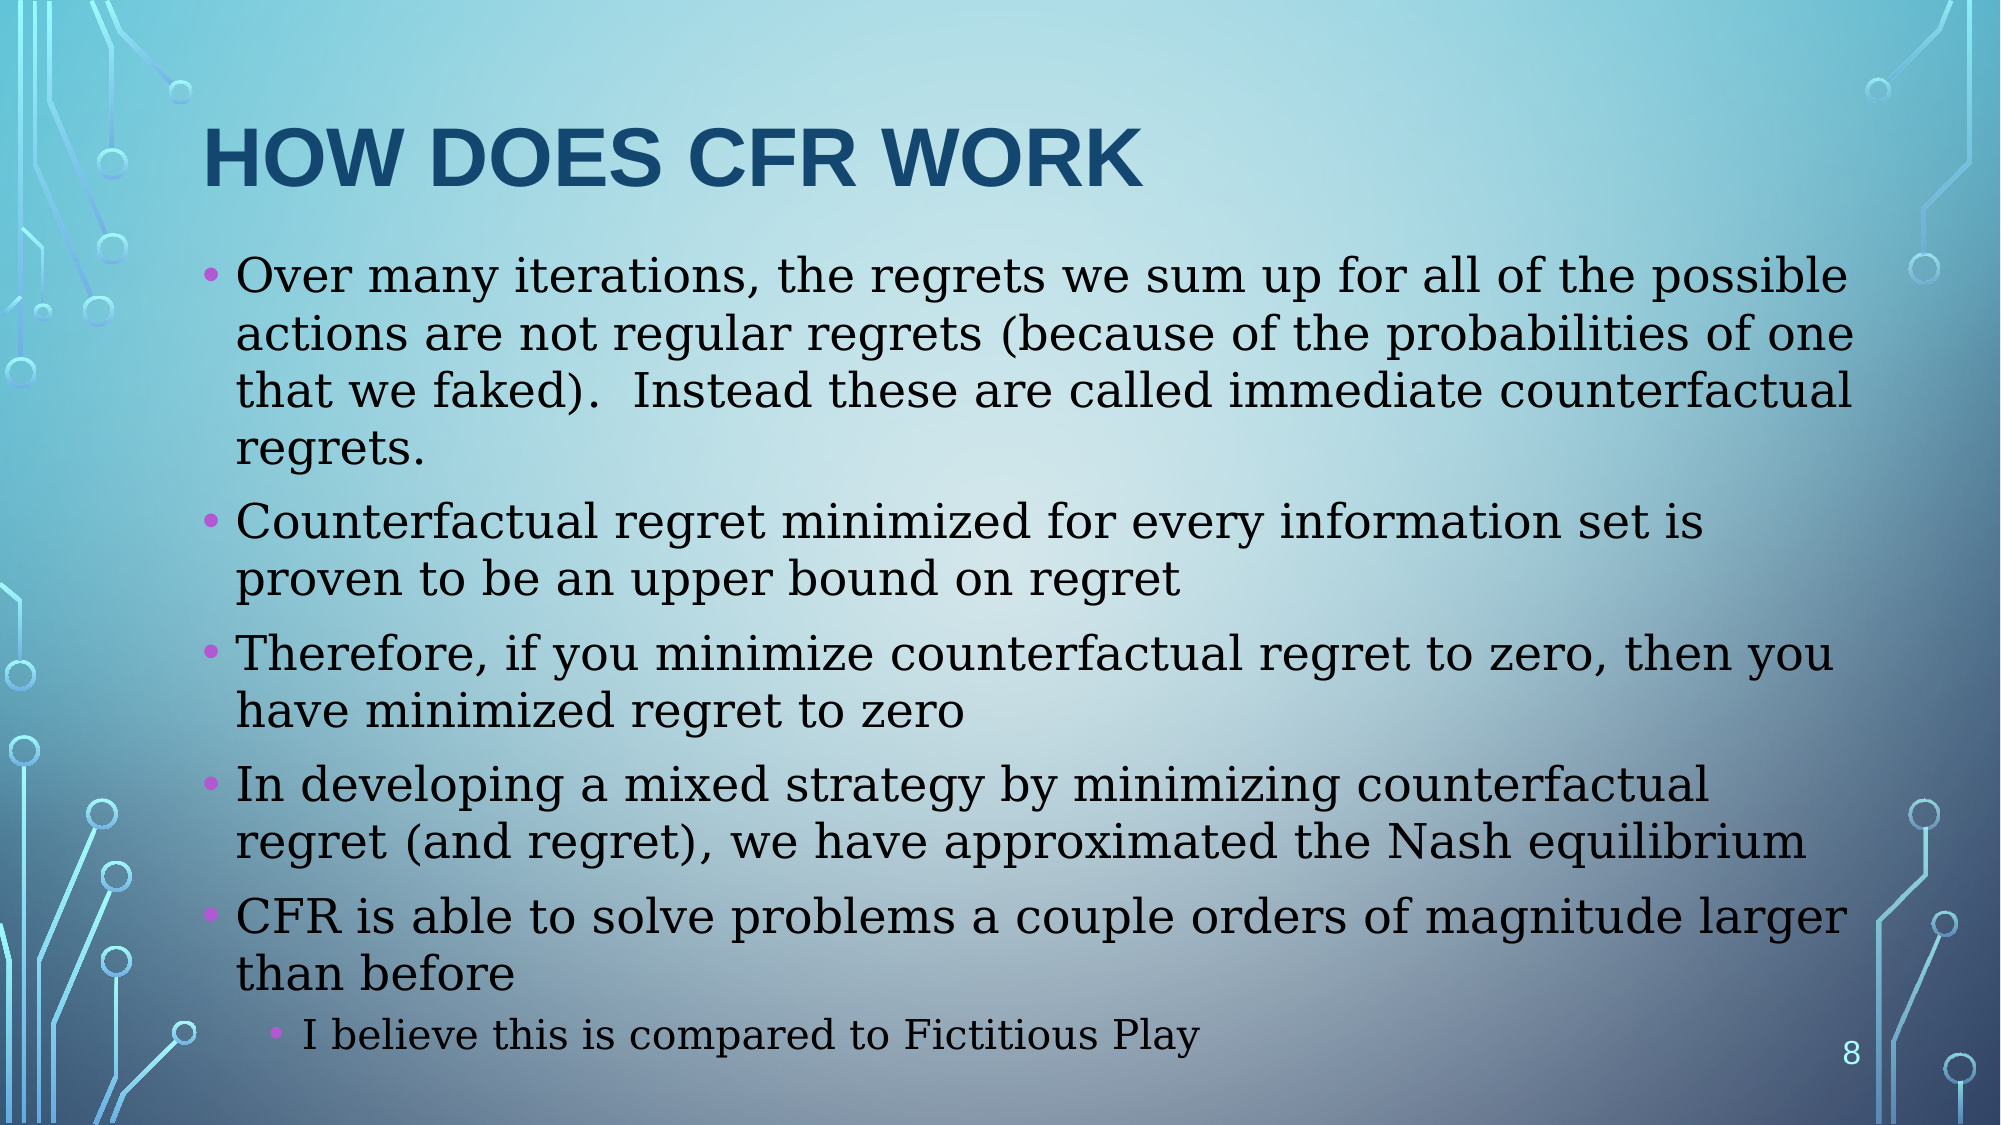

# How does CFR Work
Over many iterations, the regrets we sum up for all of the possible actions are not regular regrets (because of the probabilities of one that we faked).  Instead these are called immediate counterfactual regrets.
Counterfactual regret minimized for every information set is proven to be an upper bound on regret
Therefore, if you minimize counterfactual regret to zero, then you have minimized regret to zero
In developing a mixed strategy by minimizing counterfactual regret (and regret), we have approximated the Nash equilibrium
CFR is able to solve problems a couple orders of magnitude larger than before
I believe this is compared to Fictitious Play
8